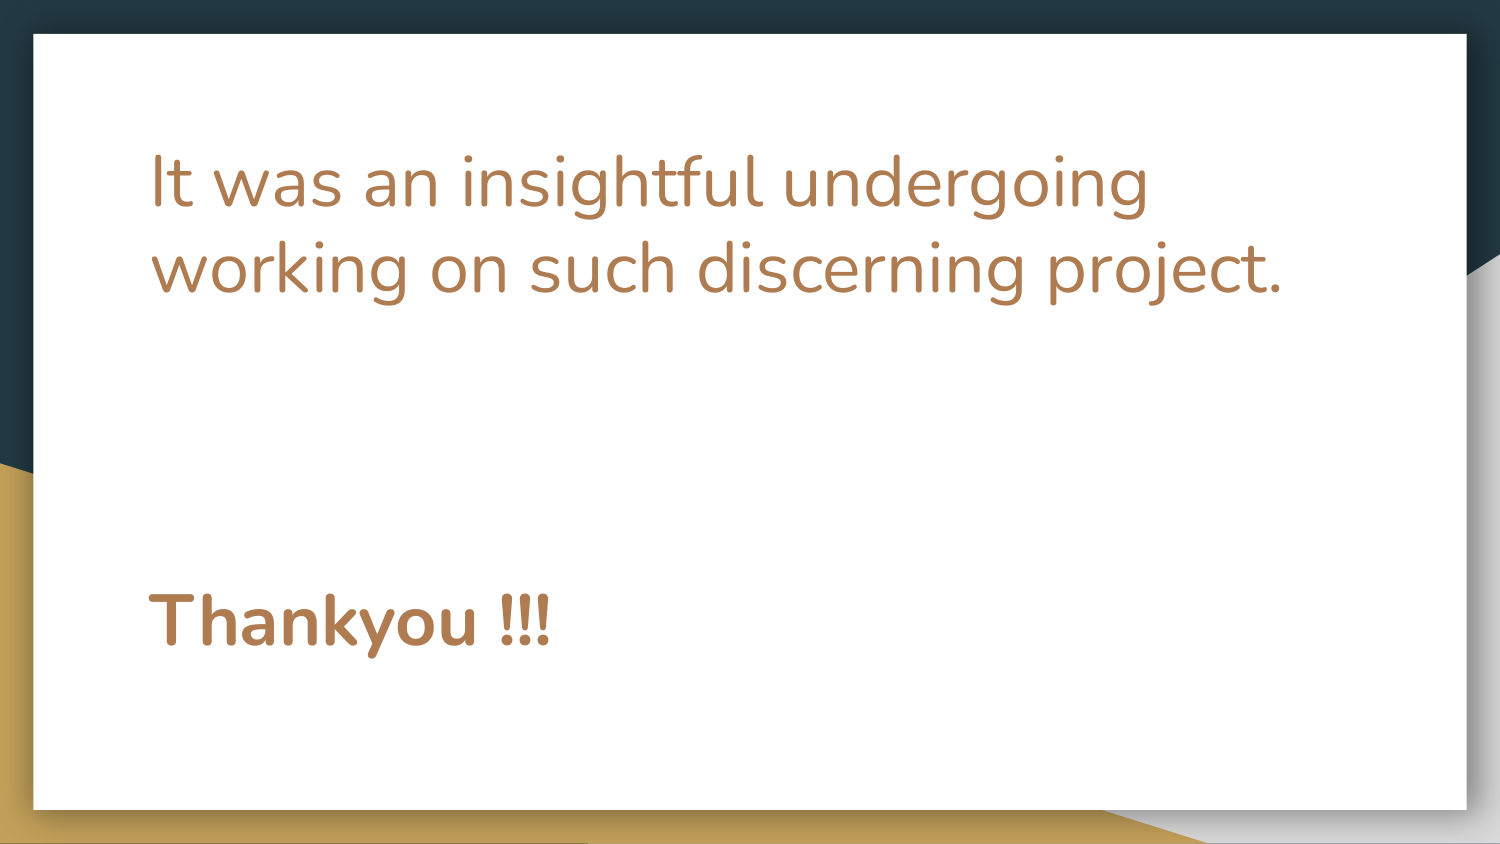

# It was an insightful undergoing working on such discerning project.

Thankyou !!!